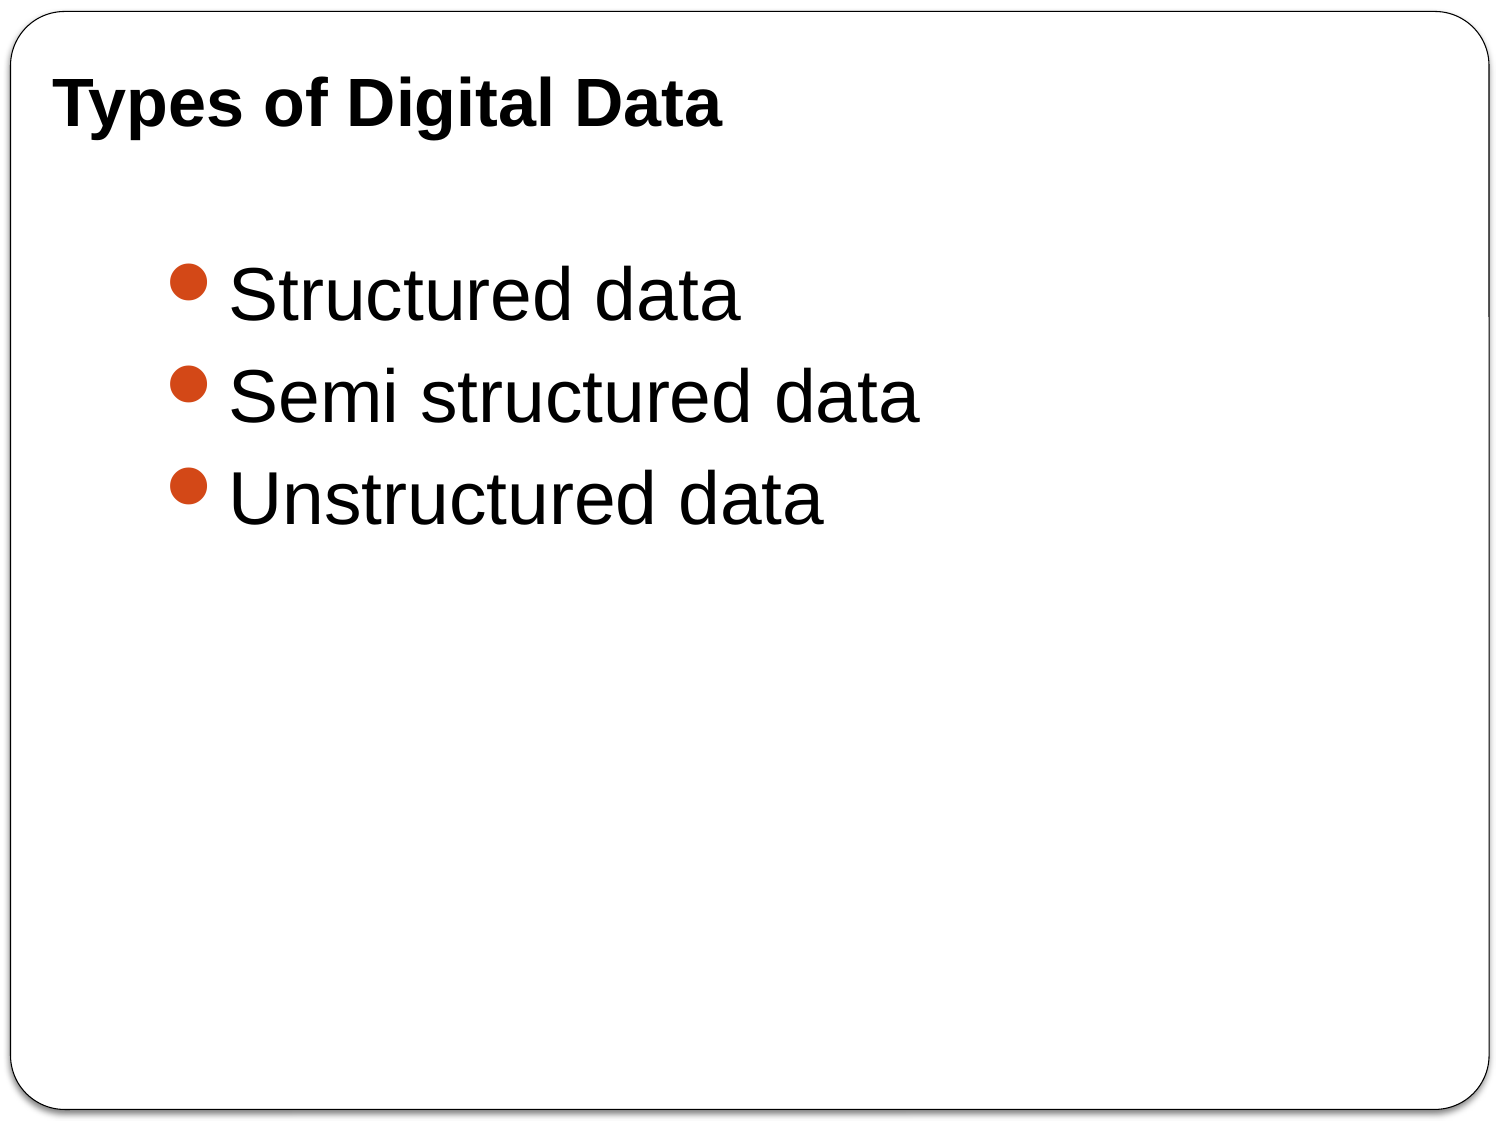

# Types of Digital Data
Structured data
Semi structured data
Unstructured data